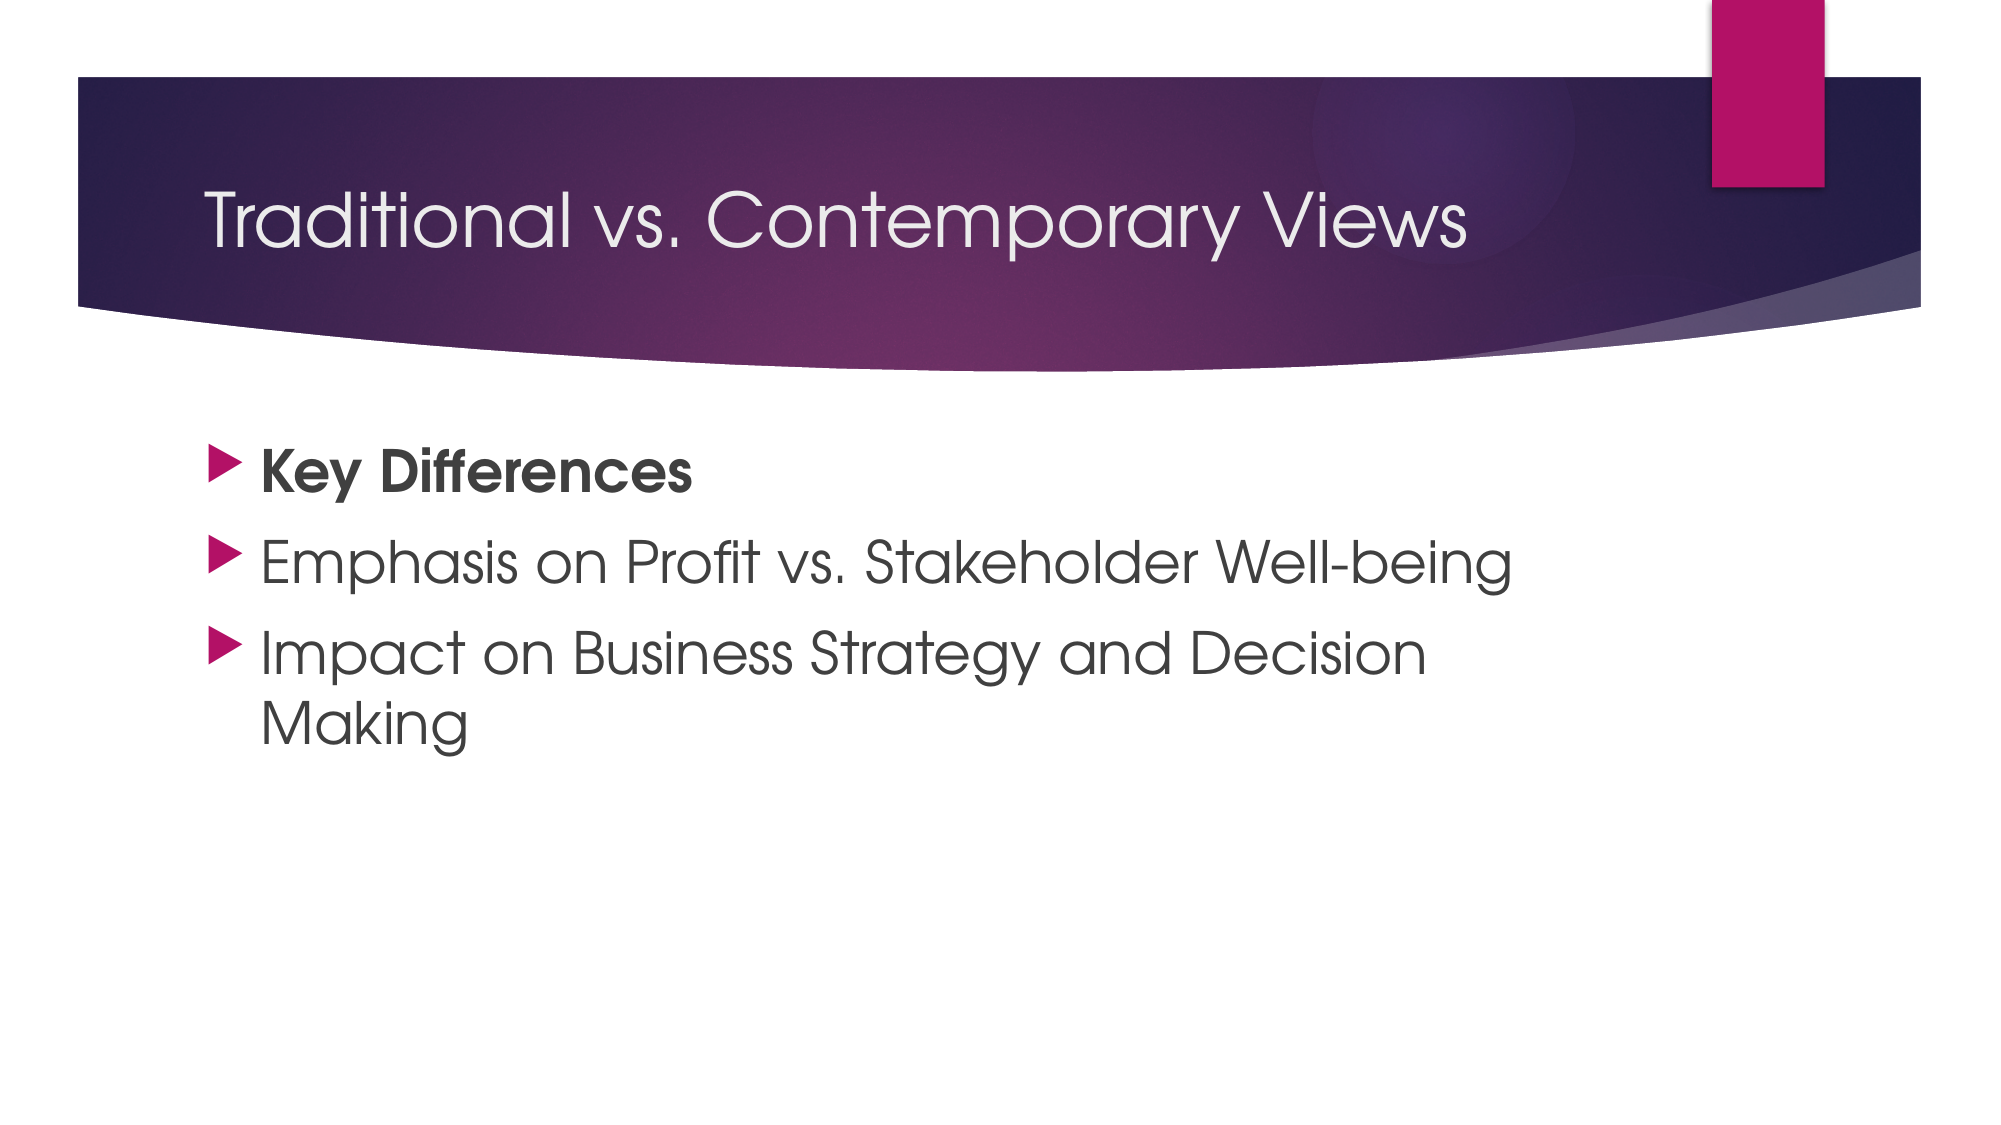

# Traditional vs. Contemporary Views
Key Differences
Emphasis on Profit vs. Stakeholder Well-being
Impact on Business Strategy and Decision Making